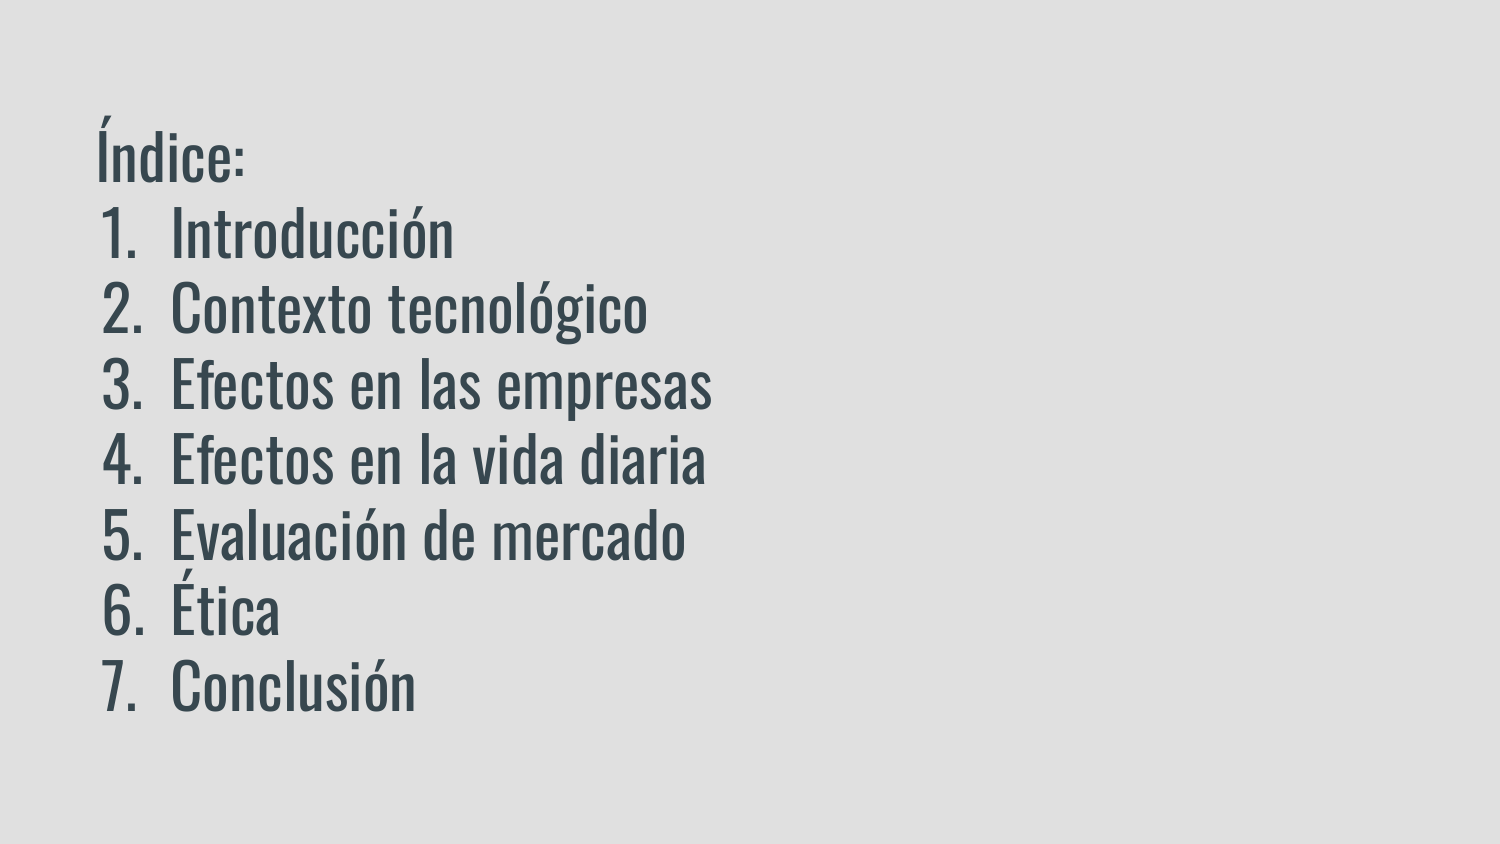

# Índice:
Introducción
Contexto tecnológico
Efectos en las empresas
Efectos en la vida diaria
Evaluación de mercado
Ética
Conclusión